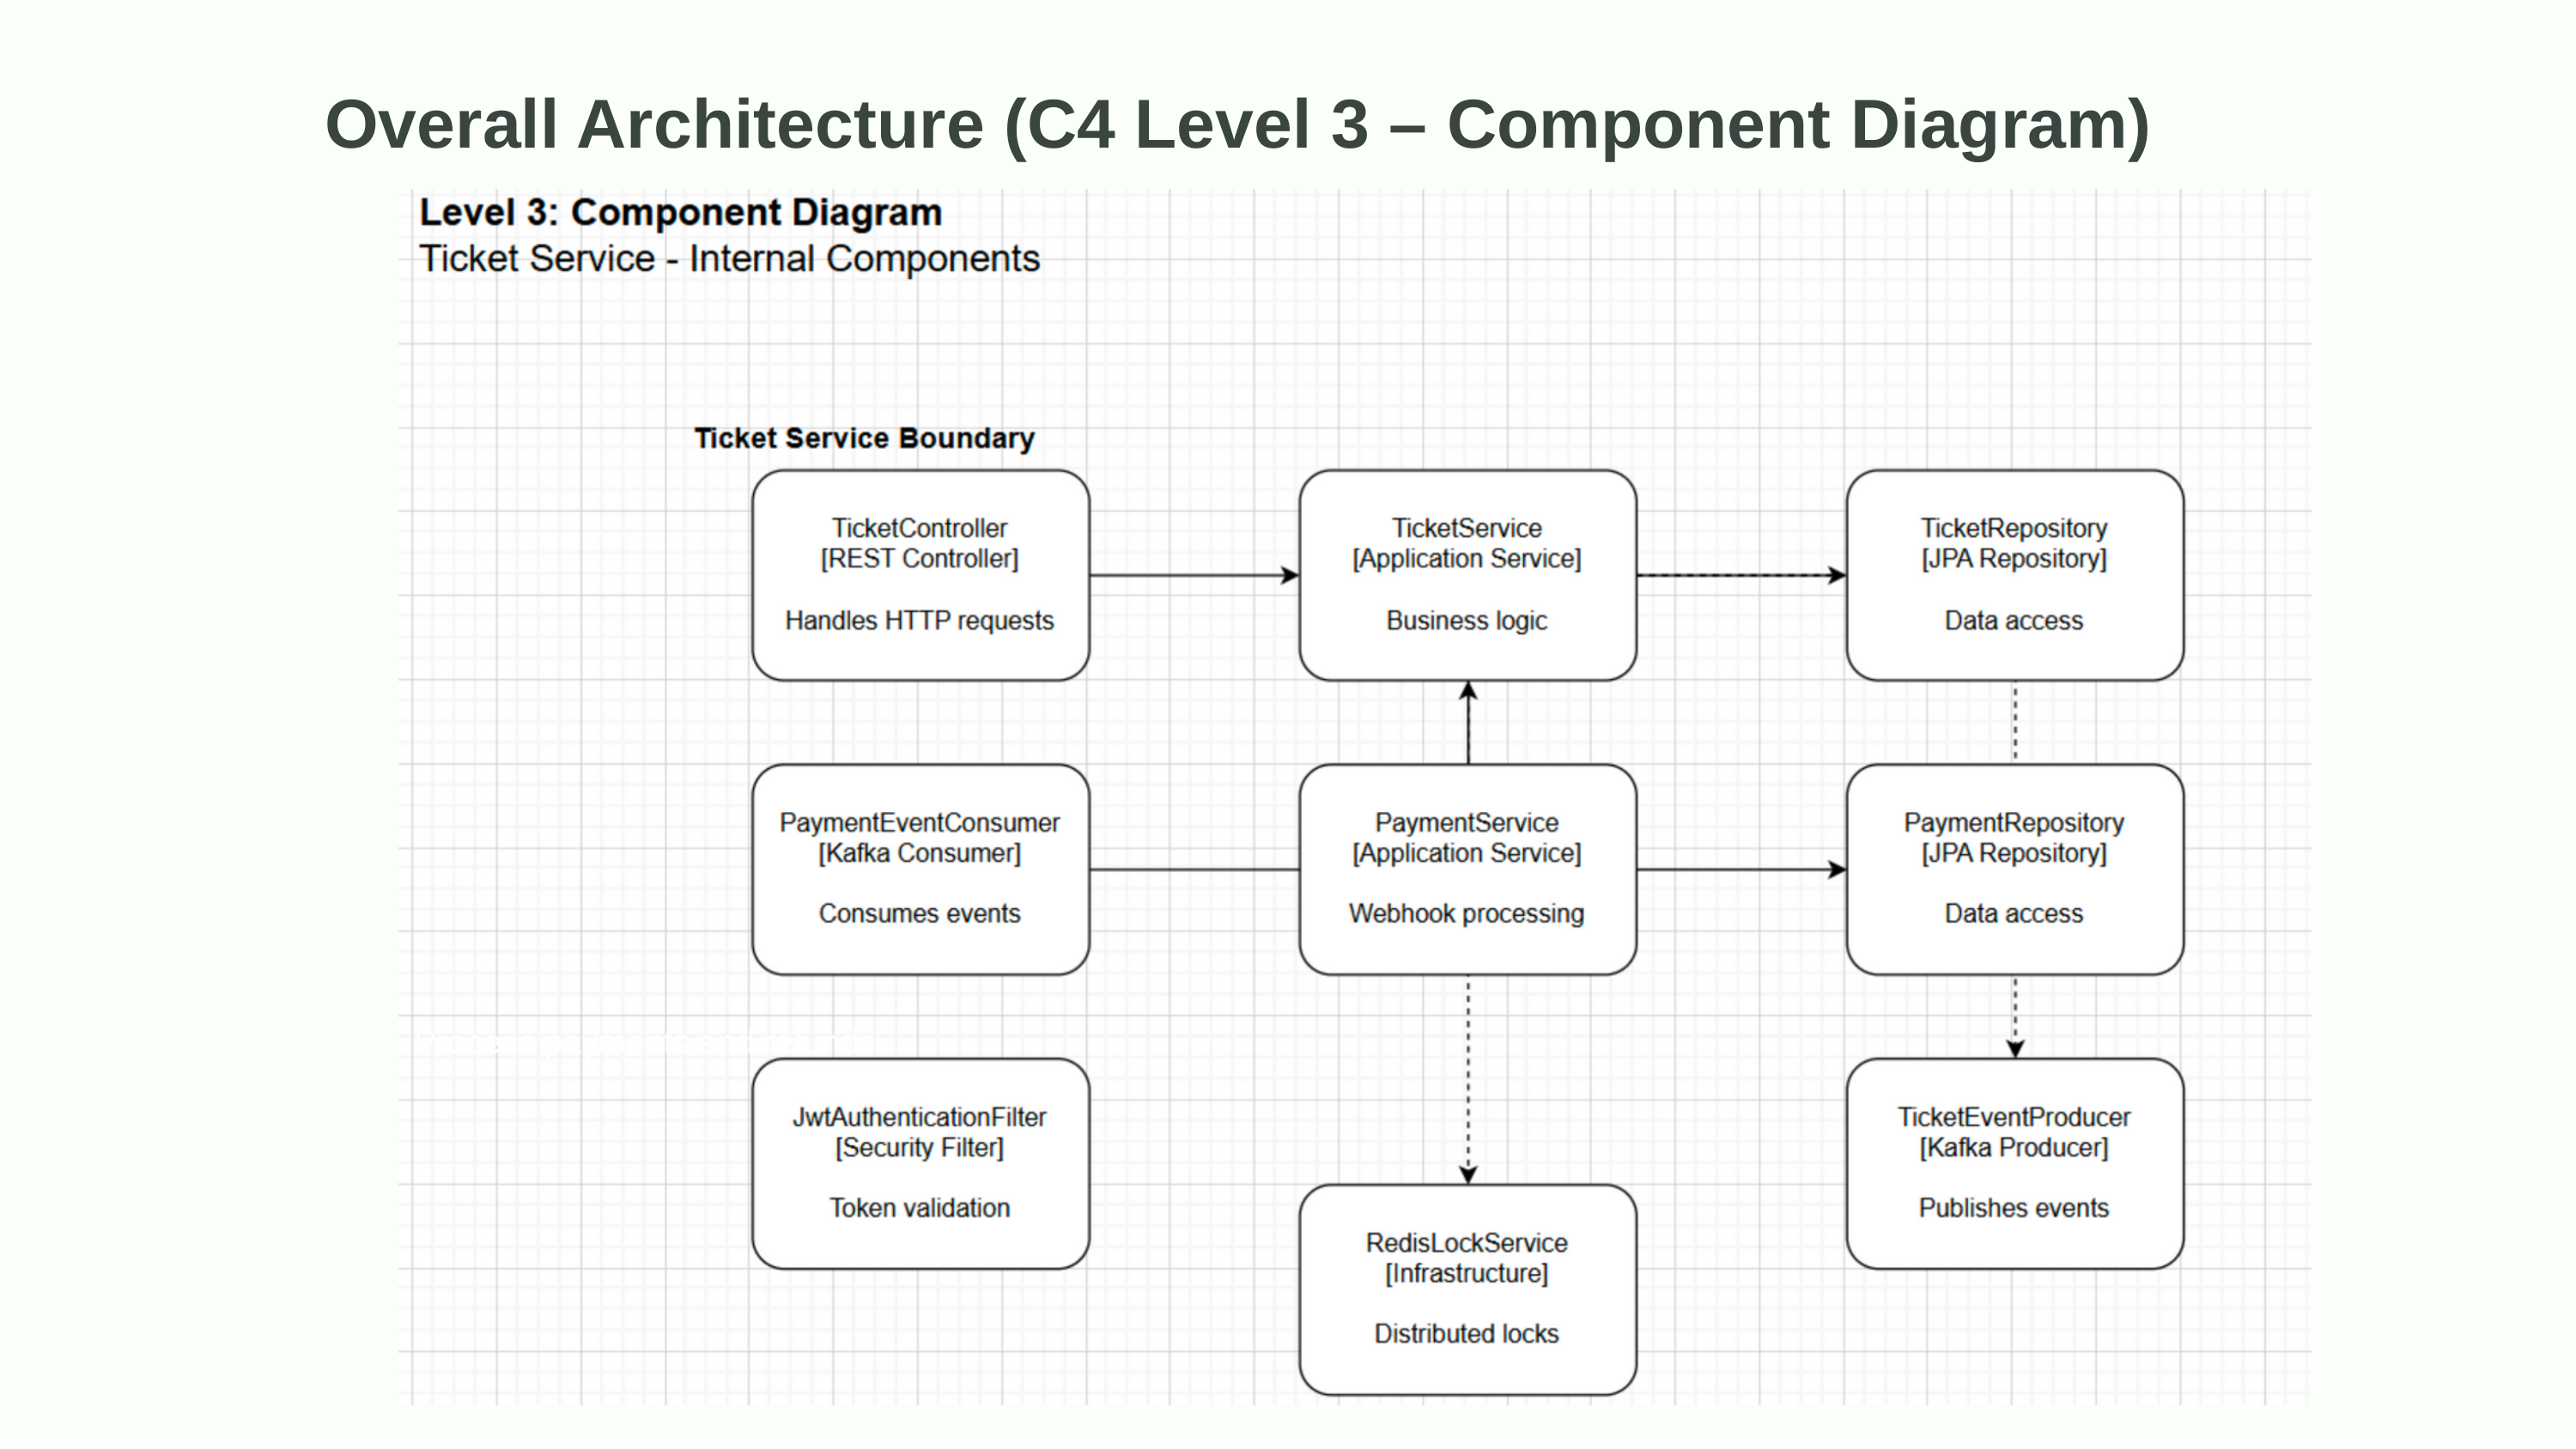

Overall Architecture (C4 Level 3 – Component Diagram)

Process payments and refunds